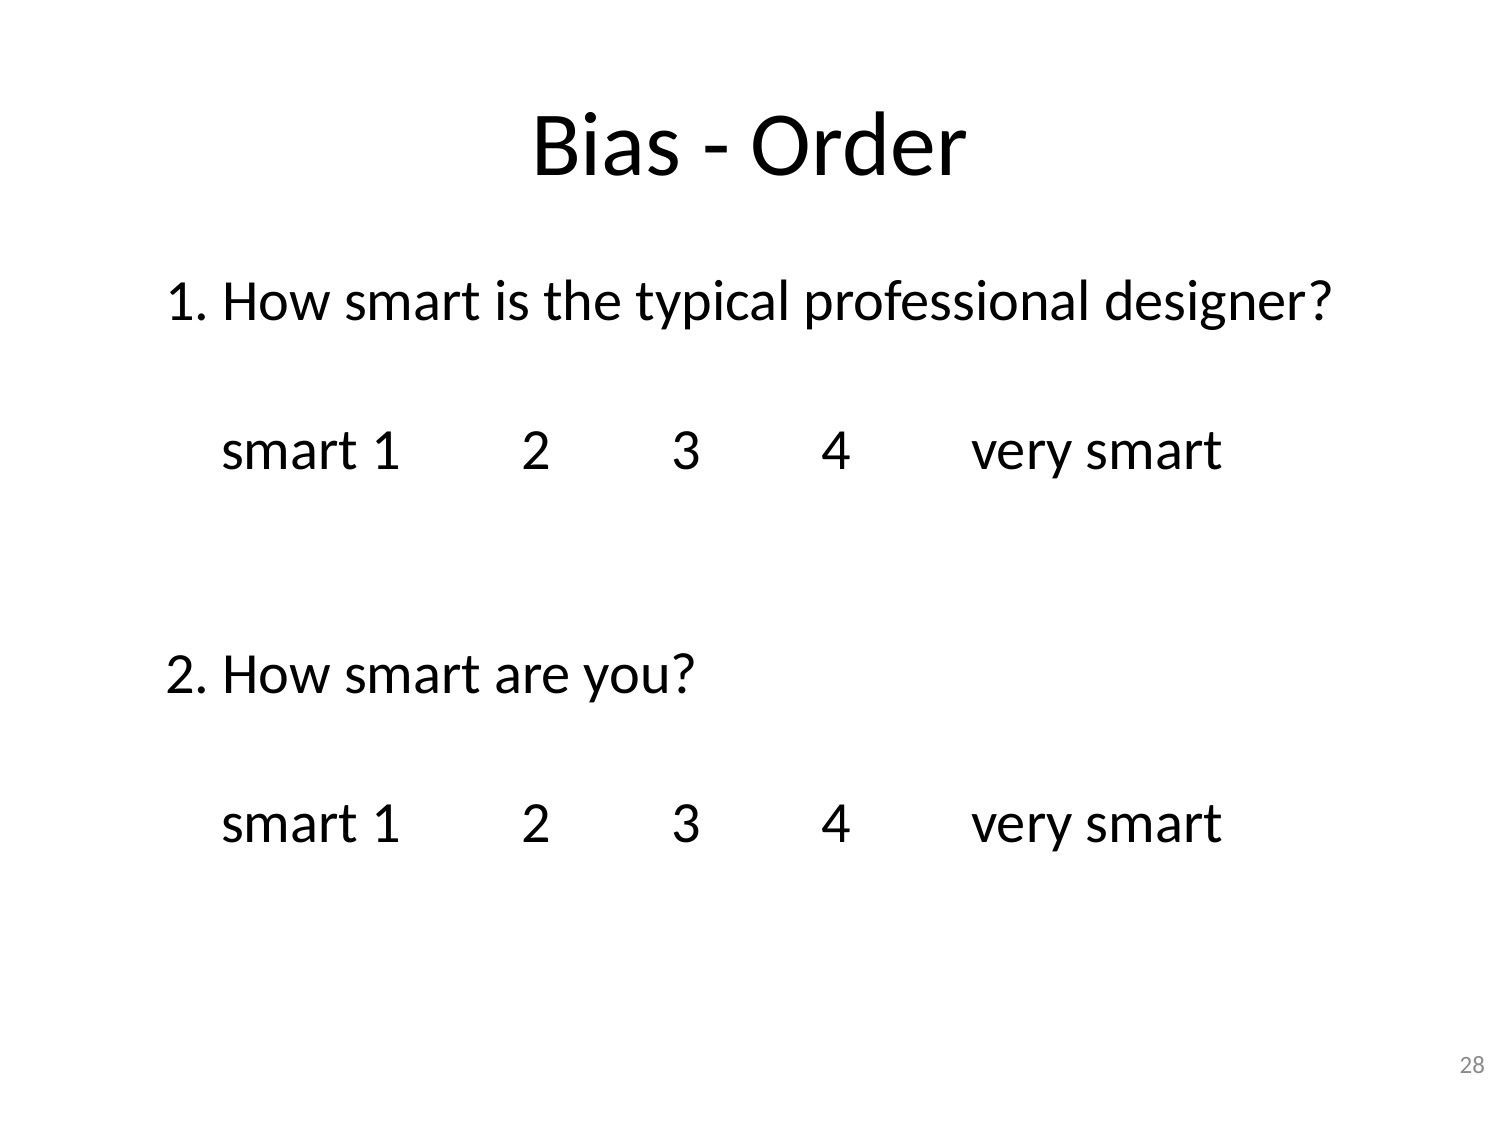

# Bias - Order
1. How smart is the typical professional designer?

	smart	1	2	3	4	very smart

2. How smart are you?

	smart	1	2	3	4	very smart

28